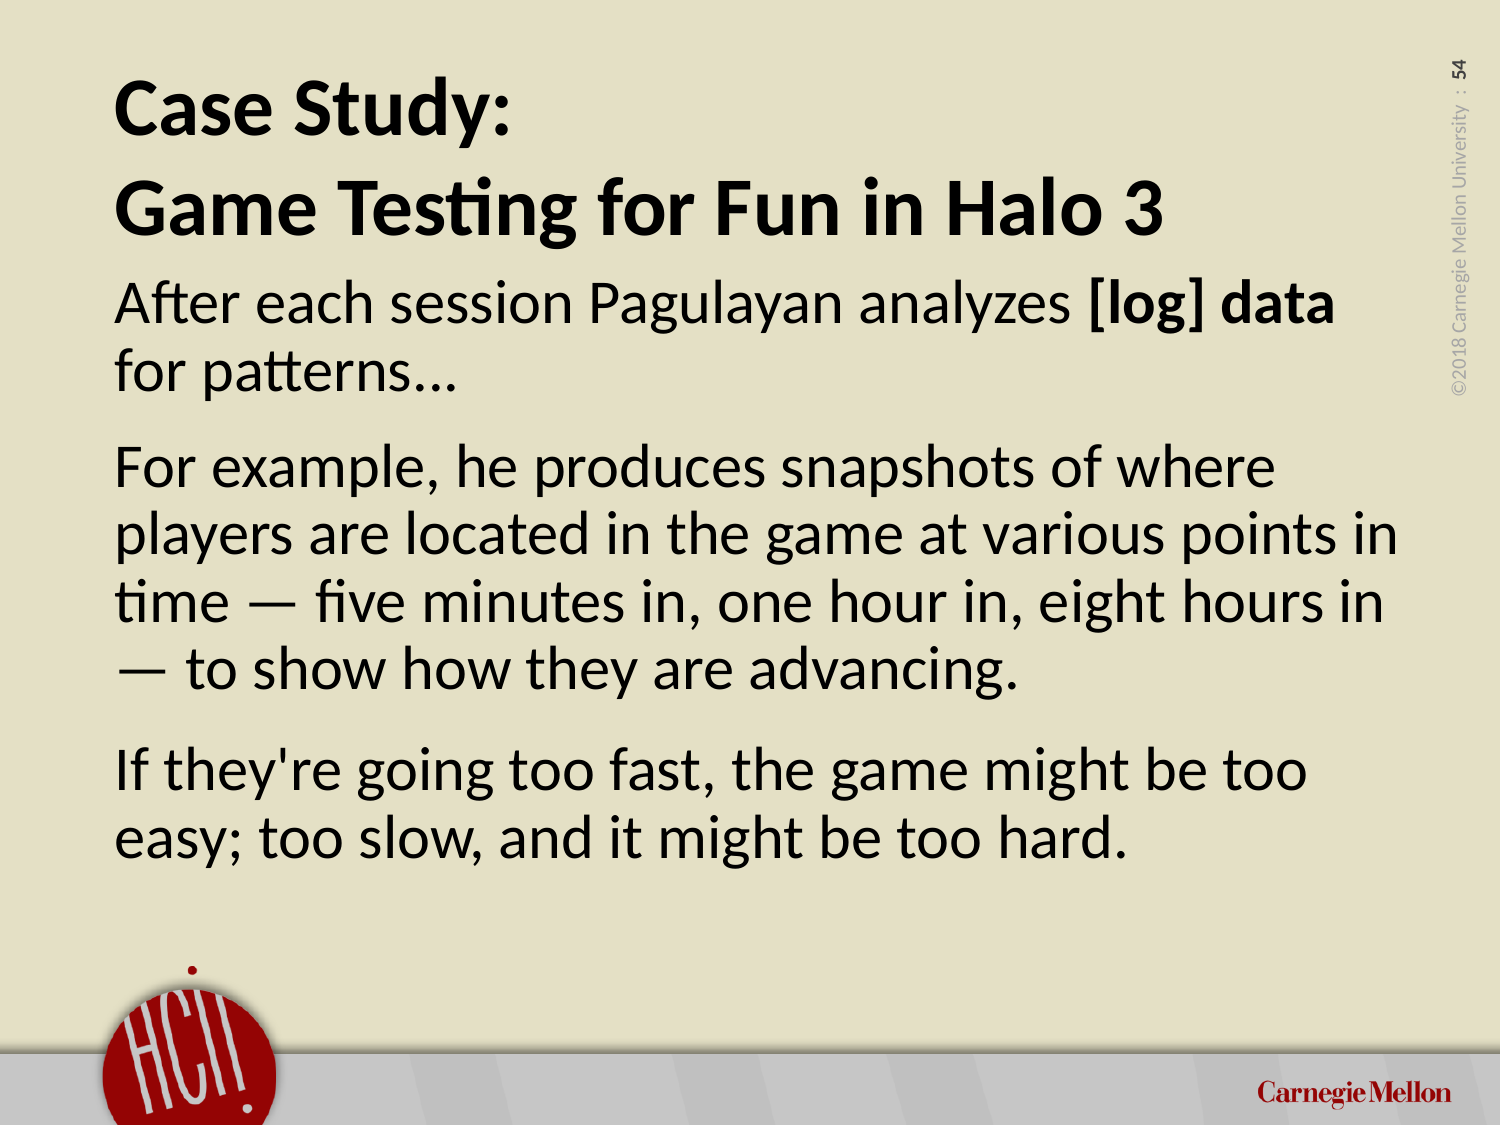

# Case Study: Game Testing for Fun in Halo 3
After each session Pagulayan analyzes [log] data for patterns...

For example, he produces snapshots of where players are located in the game at various points in time — five minutes in, one hour in, eight hours in — to show how they are advancing.

If they're going too fast, the game might be too easy; too slow, and it might be too hard.